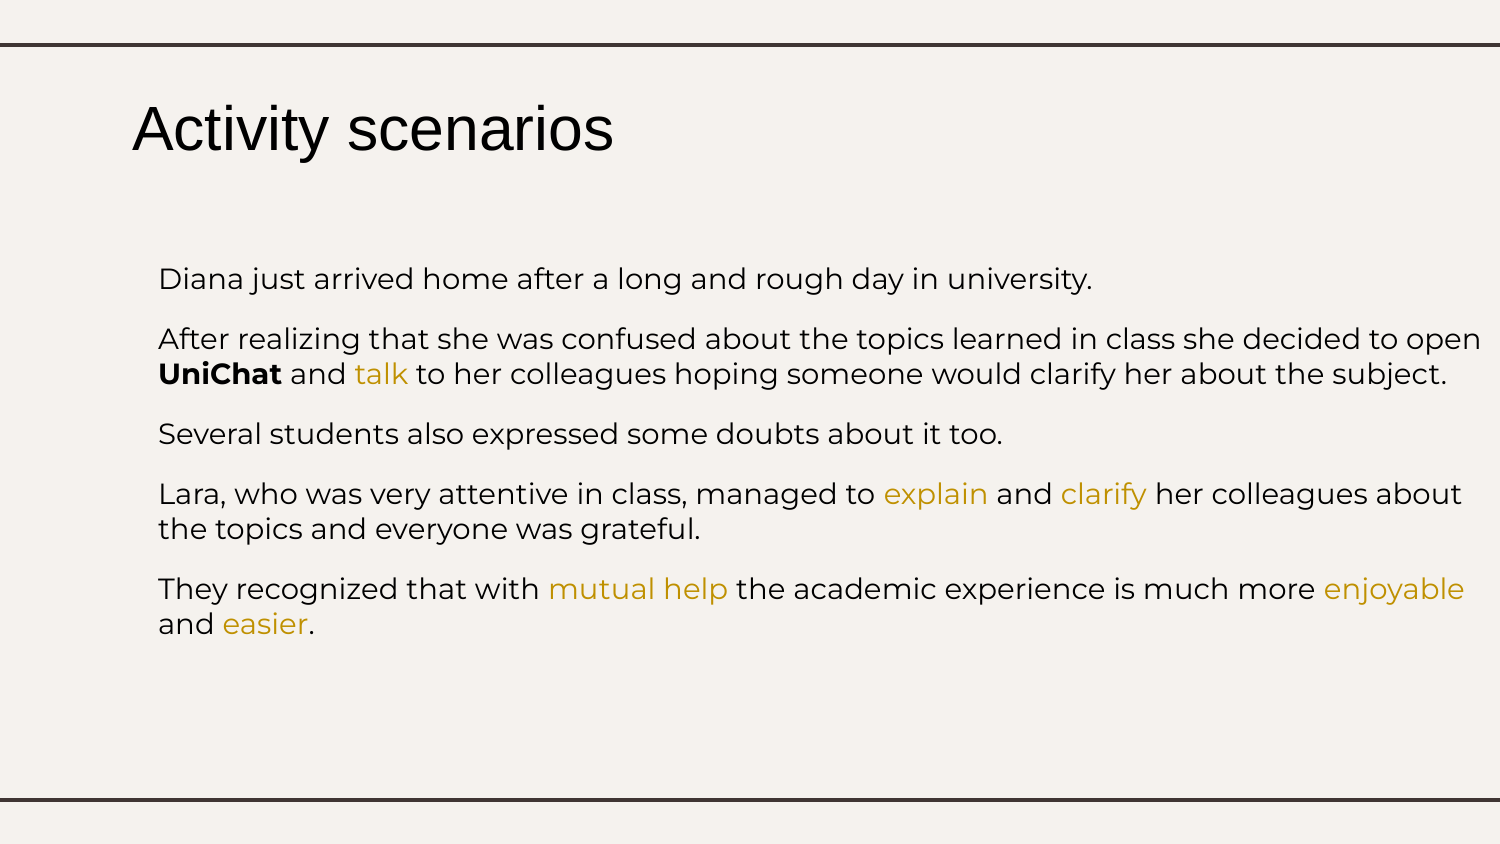

Activity scenarios
Diana just arrived home after a long and rough day in university.
After realizing that she was confused about the topics learned in class she decided to open UniChat and talk to her colleagues hoping someone would clarify her about the subject.
Several students also expressed some doubts about it too.
Lara, who was very attentive in class, managed to explain and clarify her colleagues about the topics and everyone was grateful.
They recognized that with mutual help the academic experience is much more enjoyable and easier.